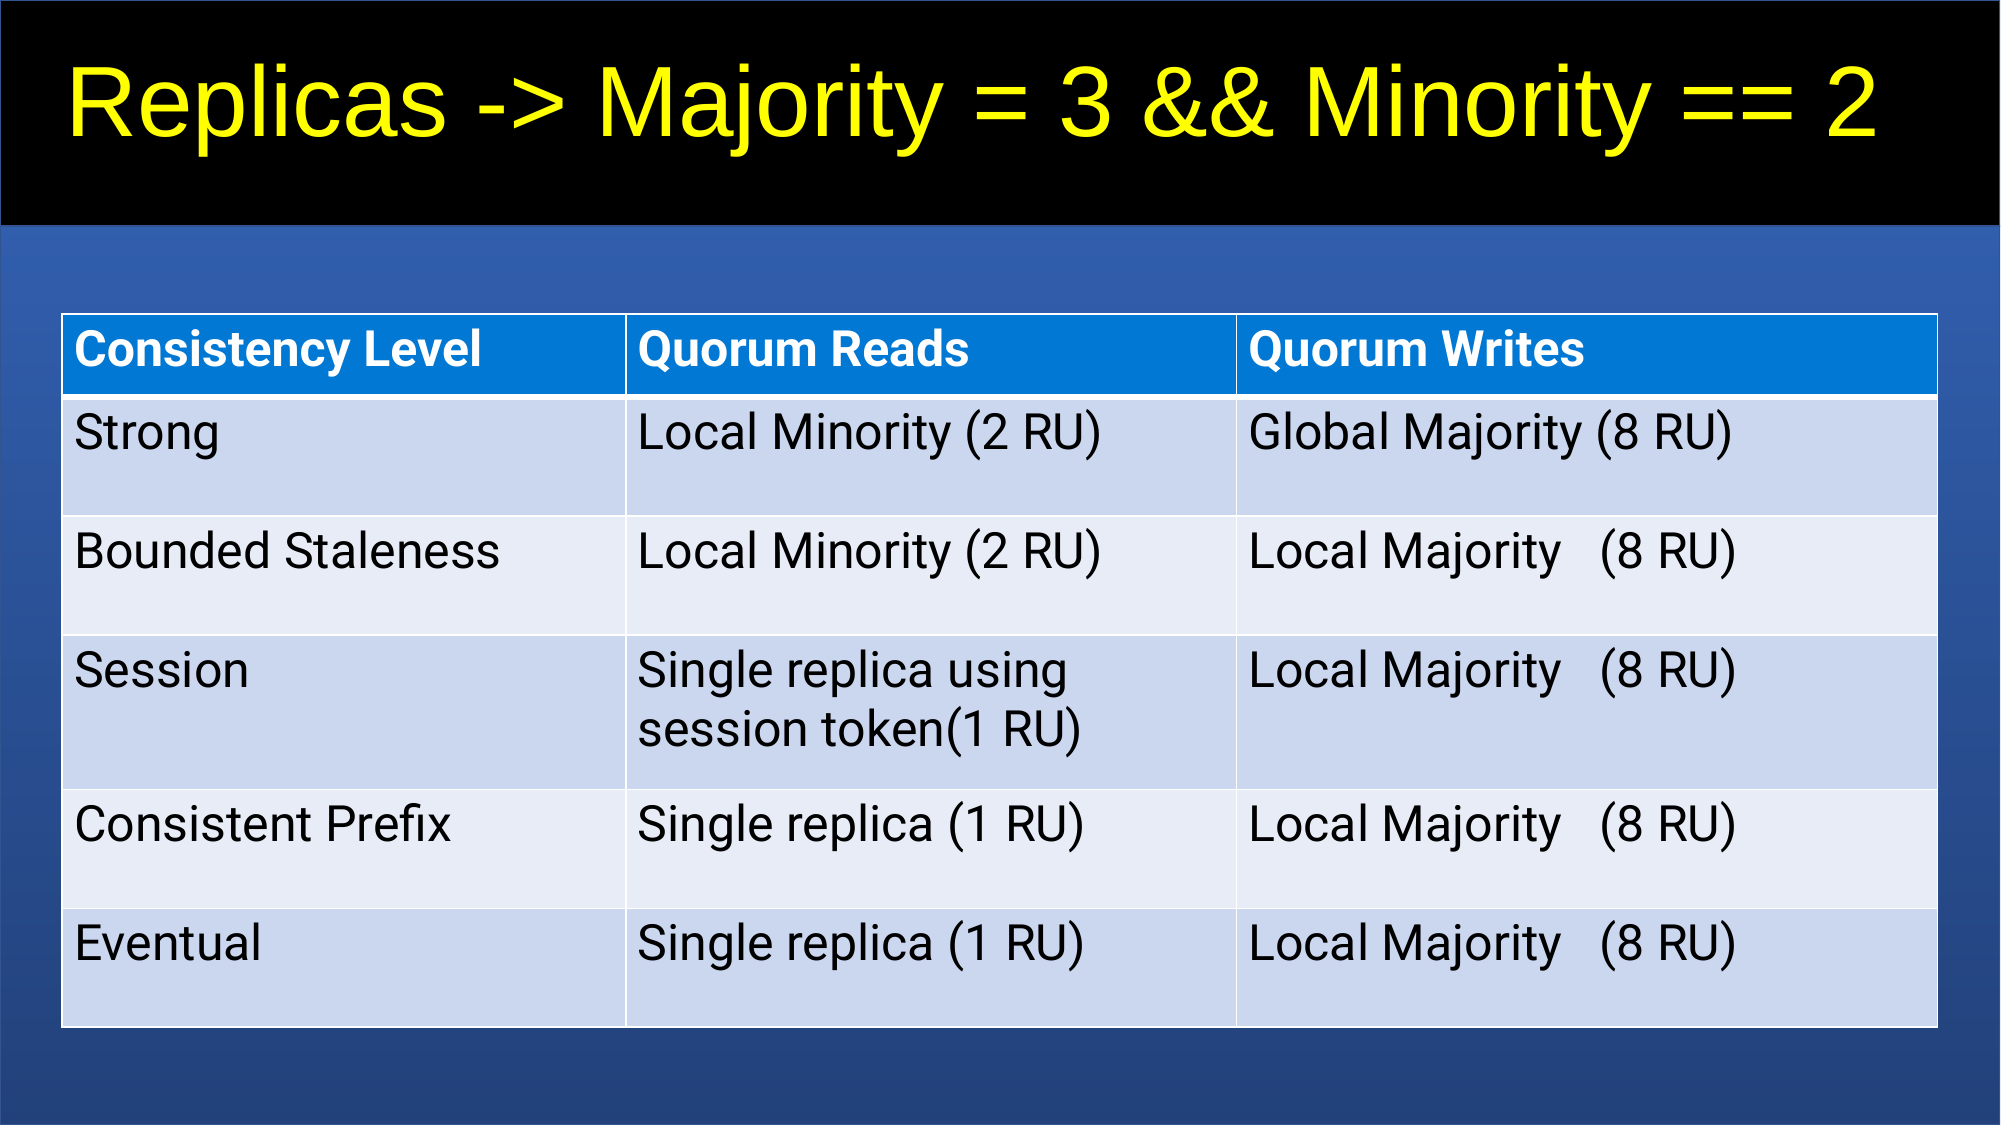

Replicas -> Majority = 3 && Minority == 2
| Consistency Level | Quorum Reads | Quorum Writes |
| --- | --- | --- |
| Strong | Local Minority (2 RU) | Global Majority (8 RU) |
| Bounded Staleness | Local Minority (2 RU) | Local Majority   (8 RU) |
| Session | Single replica using session token(1 RU) | Local Majority   (8 RU) |
| Consistent Prefix | Single replica (1 RU) | Local Majority   (8 RU) |
| Eventual | Single replica (1 RU) | Local Majority   (8 RU) |